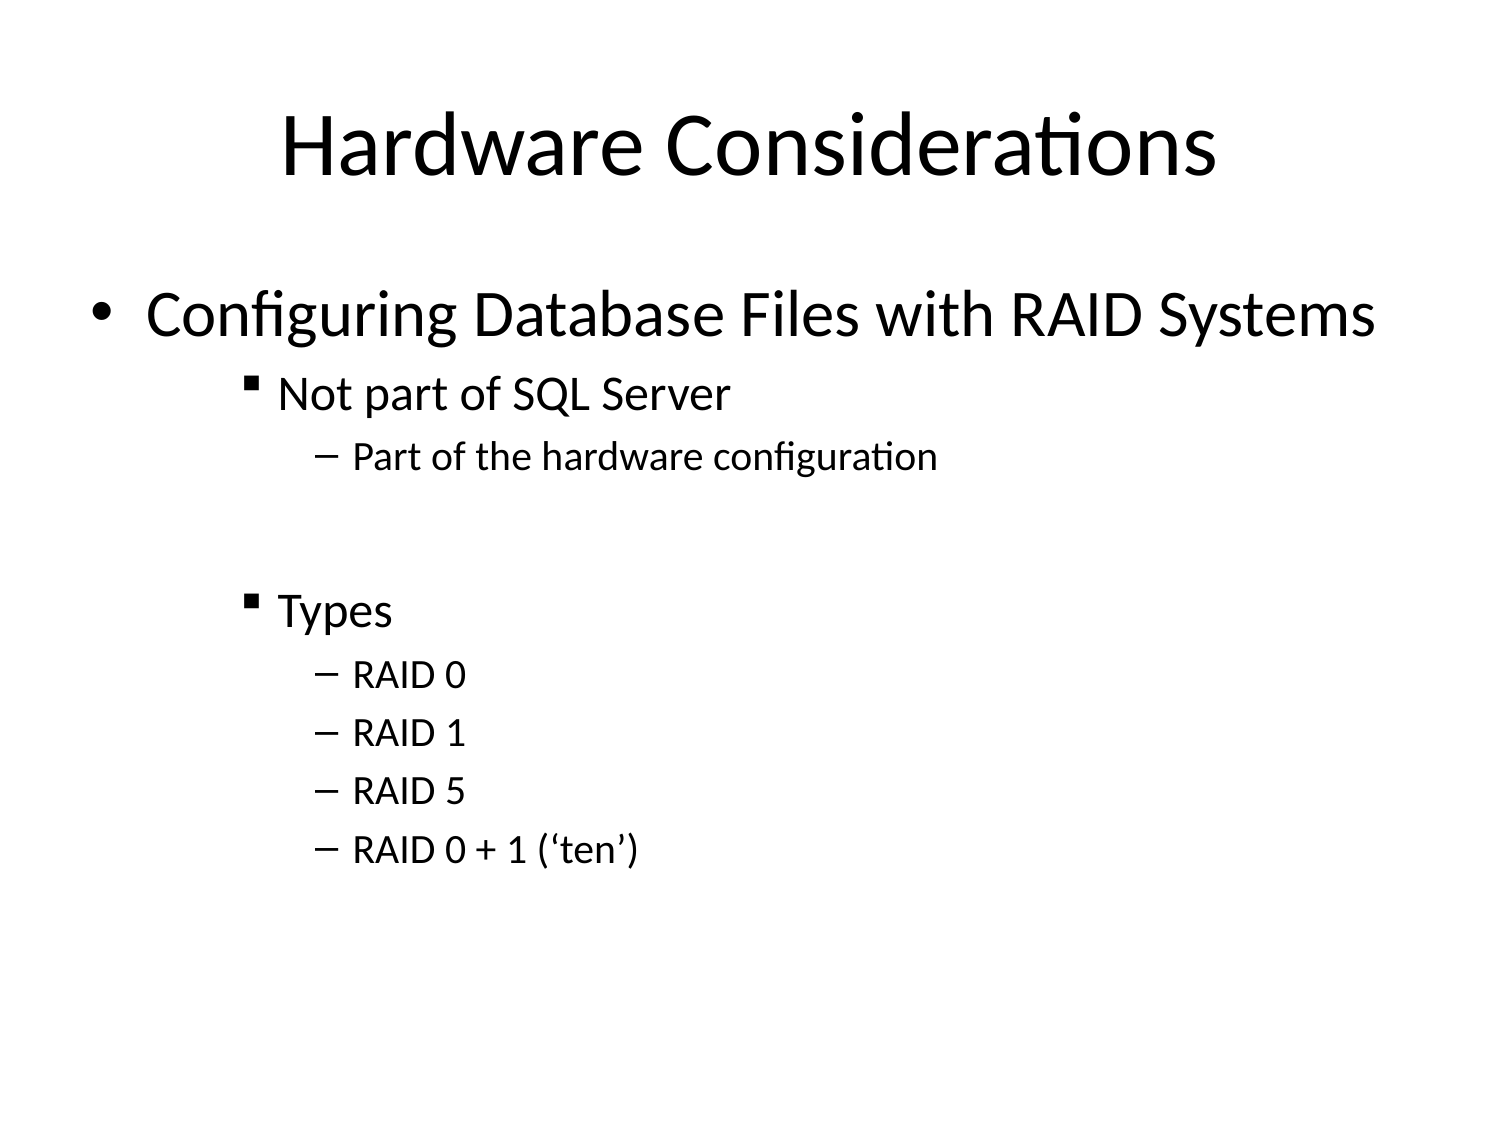

# Hardware Considerations
Configuring Database Files with RAID Systems
Not part of SQL Server
Part of the hardware configuration

Types
RAID 0
RAID 1
RAID 5
RAID 0 + 1 (‘ten’)